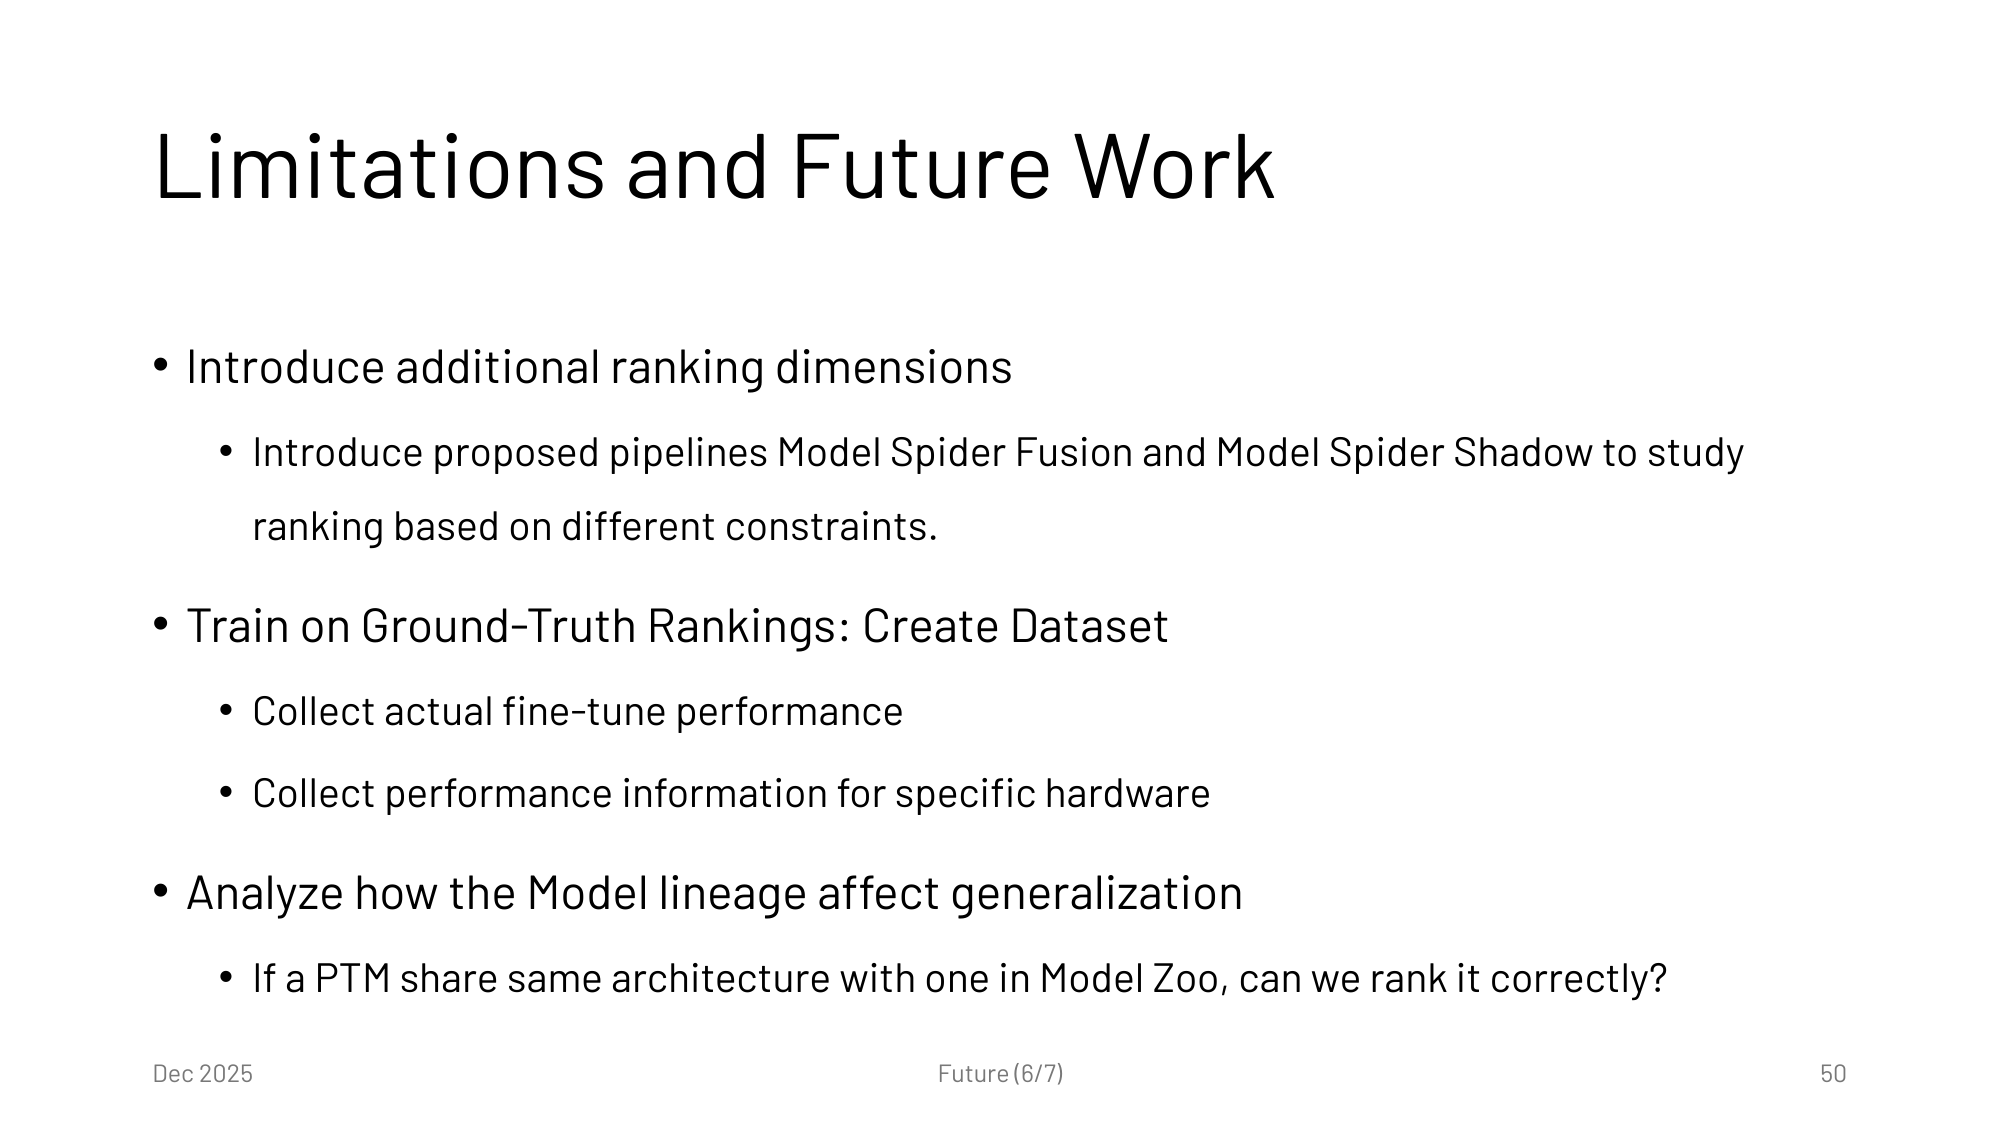

# Limitations and Future Work
Introduce additional ranking dimensions
Introduce proposed pipelines Model Spider Fusion and Model Spider Shadow to study ranking based on different constraints.
Train on Ground-Truth Rankings: Create Dataset
Collect actual fine-tune performance
Collect performance information for specific hardware
Analyze how the Model lineage affect generalization
If a PTM share same architecture with one in Model Zoo, can we rank it correctly?
Dec 2025
Future (6/7)
50